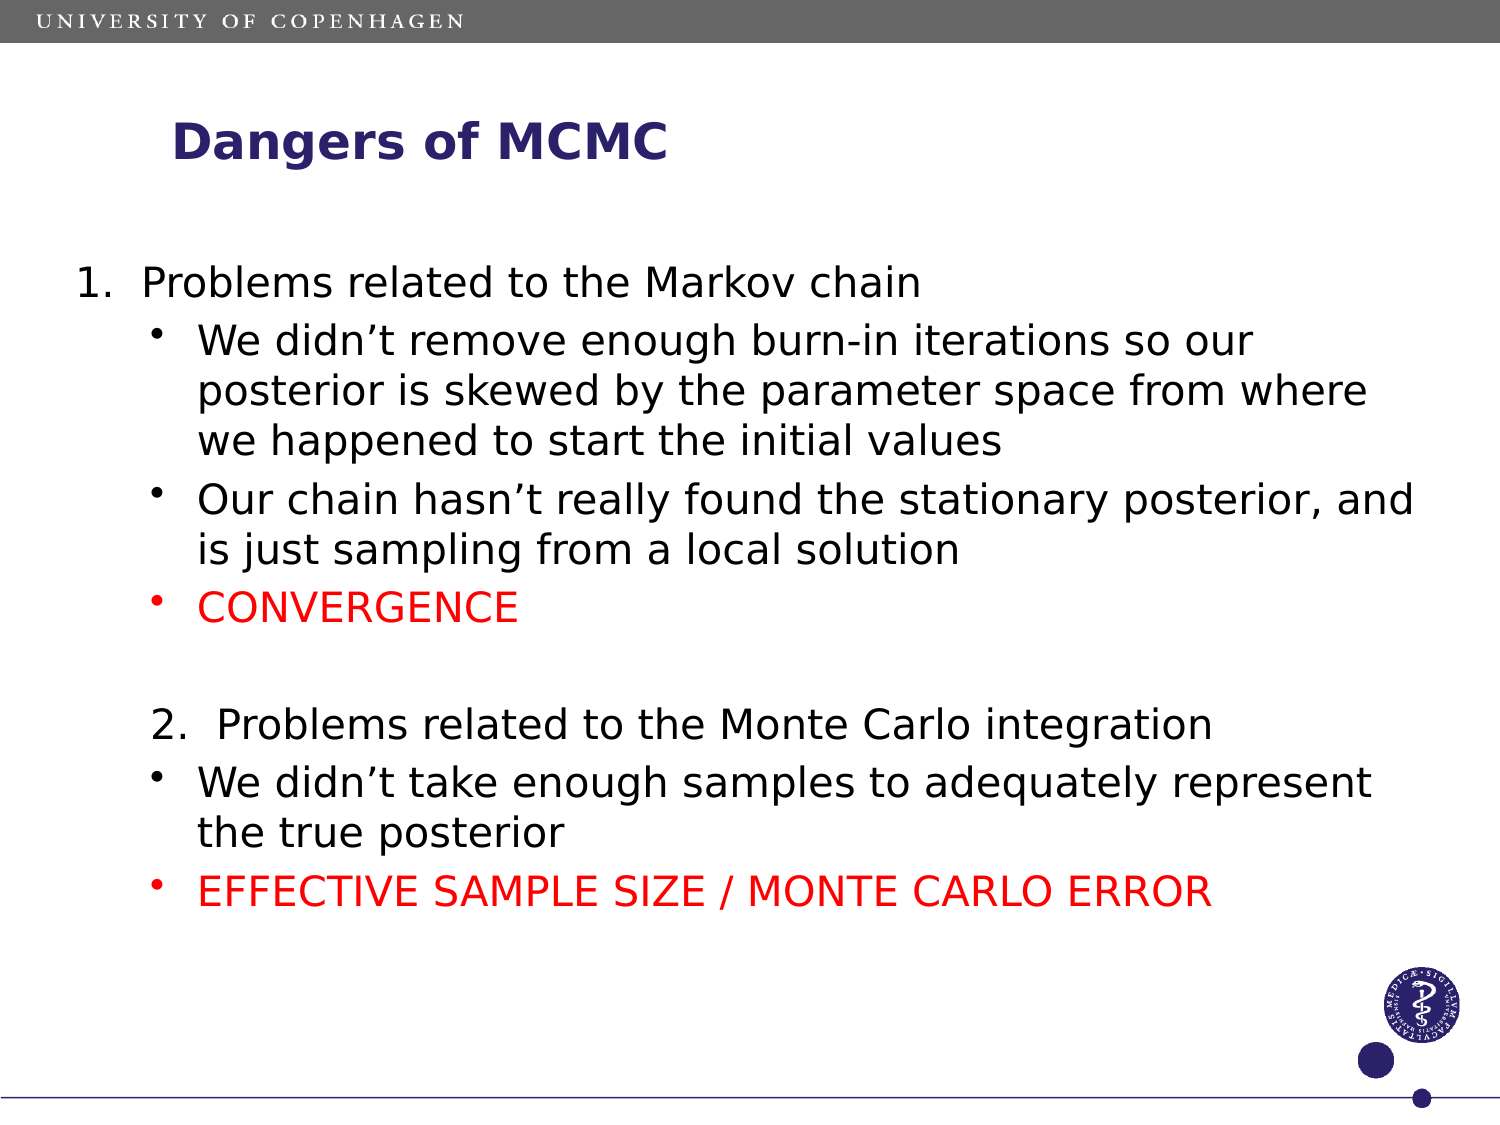

Dangers of MCMC
1.  Problems related to the Markov chain
We didn’t remove enough burn-in iterations so our posterior is skewed by the parameter space from where we happened to start the initial values
Our chain hasn’t really found the stationary posterior, and is just sampling from a local solution
CONVERGENCE

2.  Problems related to the Monte Carlo integration
We didn’t take enough samples to adequately represent the true posterior
EFFECTIVE SAMPLE SIZE / MONTE CARLO ERROR